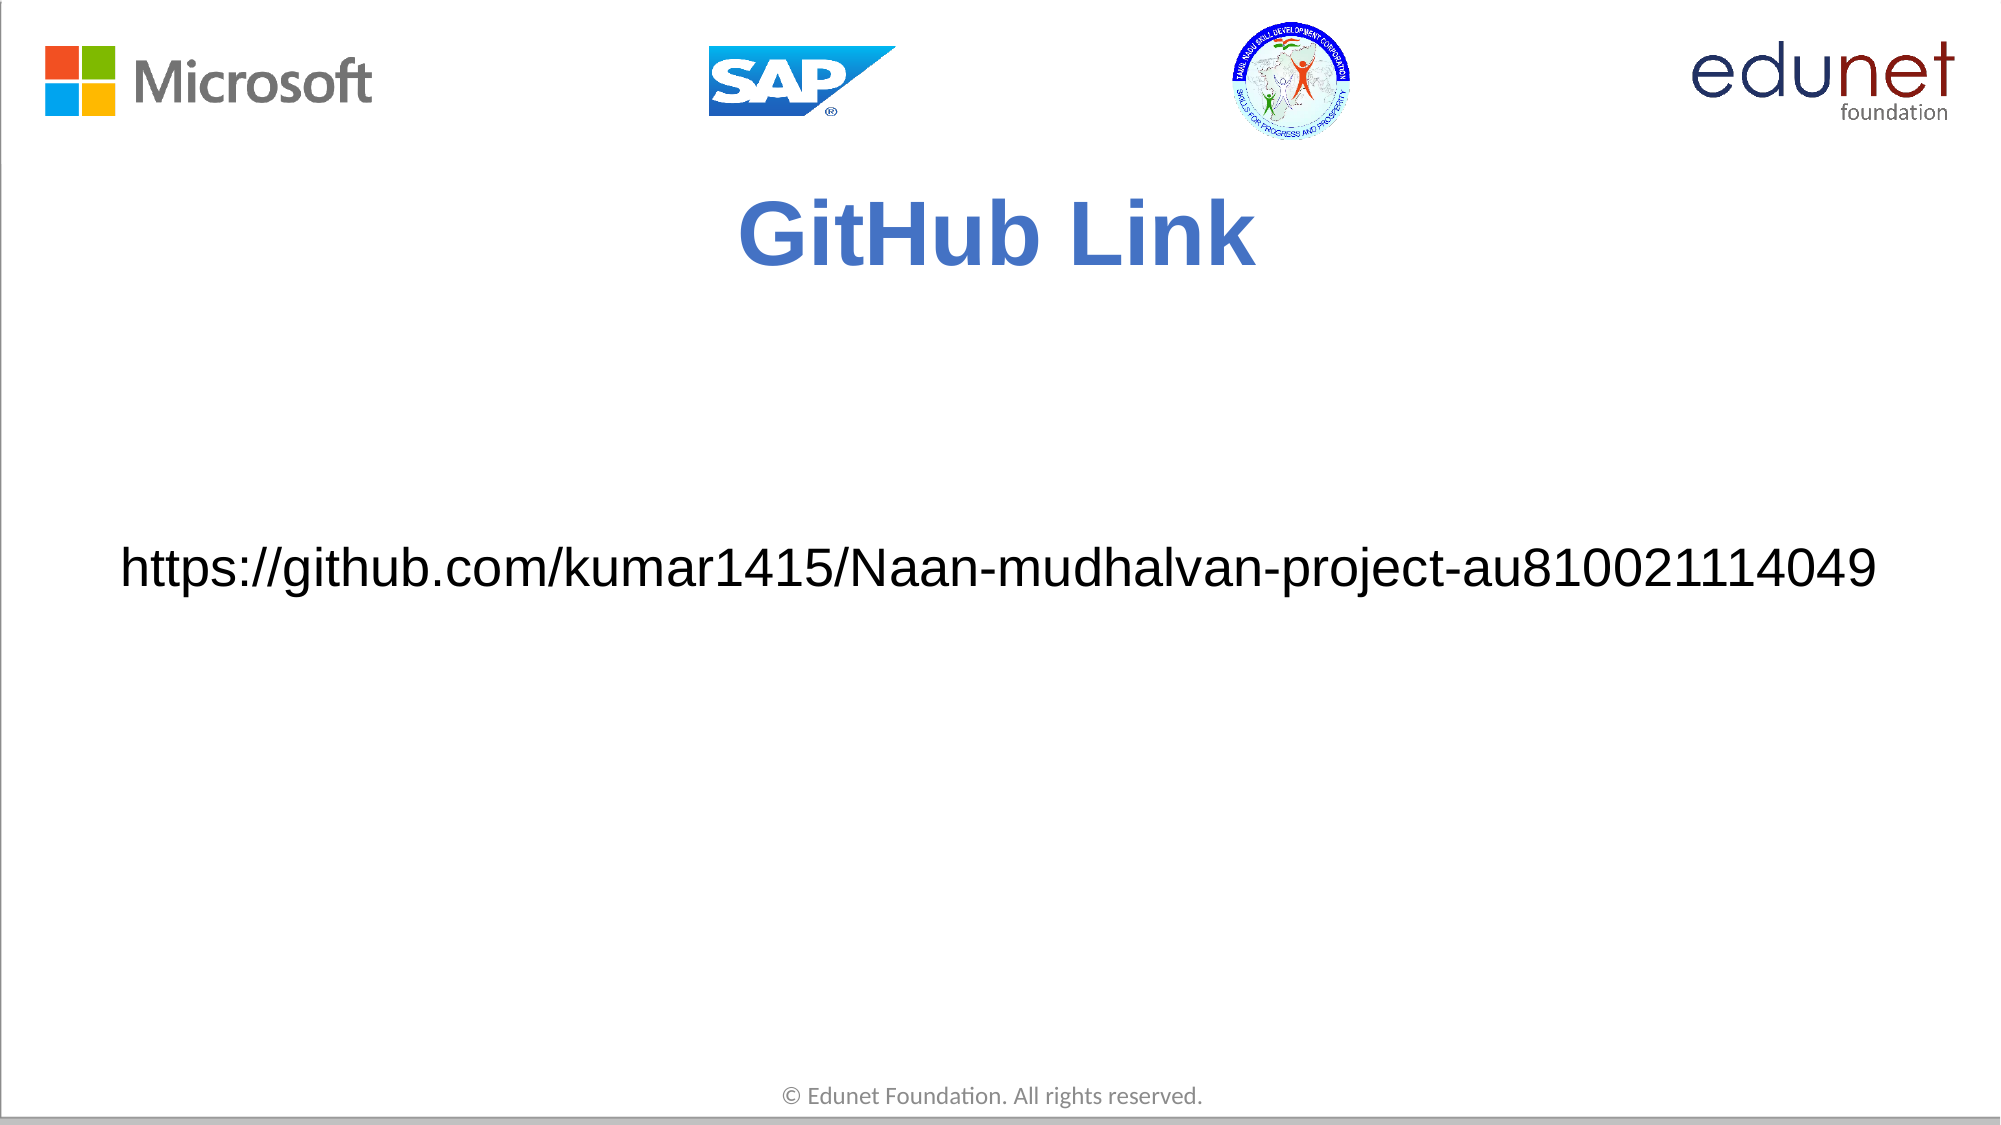

# GitHub Link
https://github.com/kumar1415/Naan-mudhalvan-project-au810021114049
© Edunet Foundation. All rights reserved.